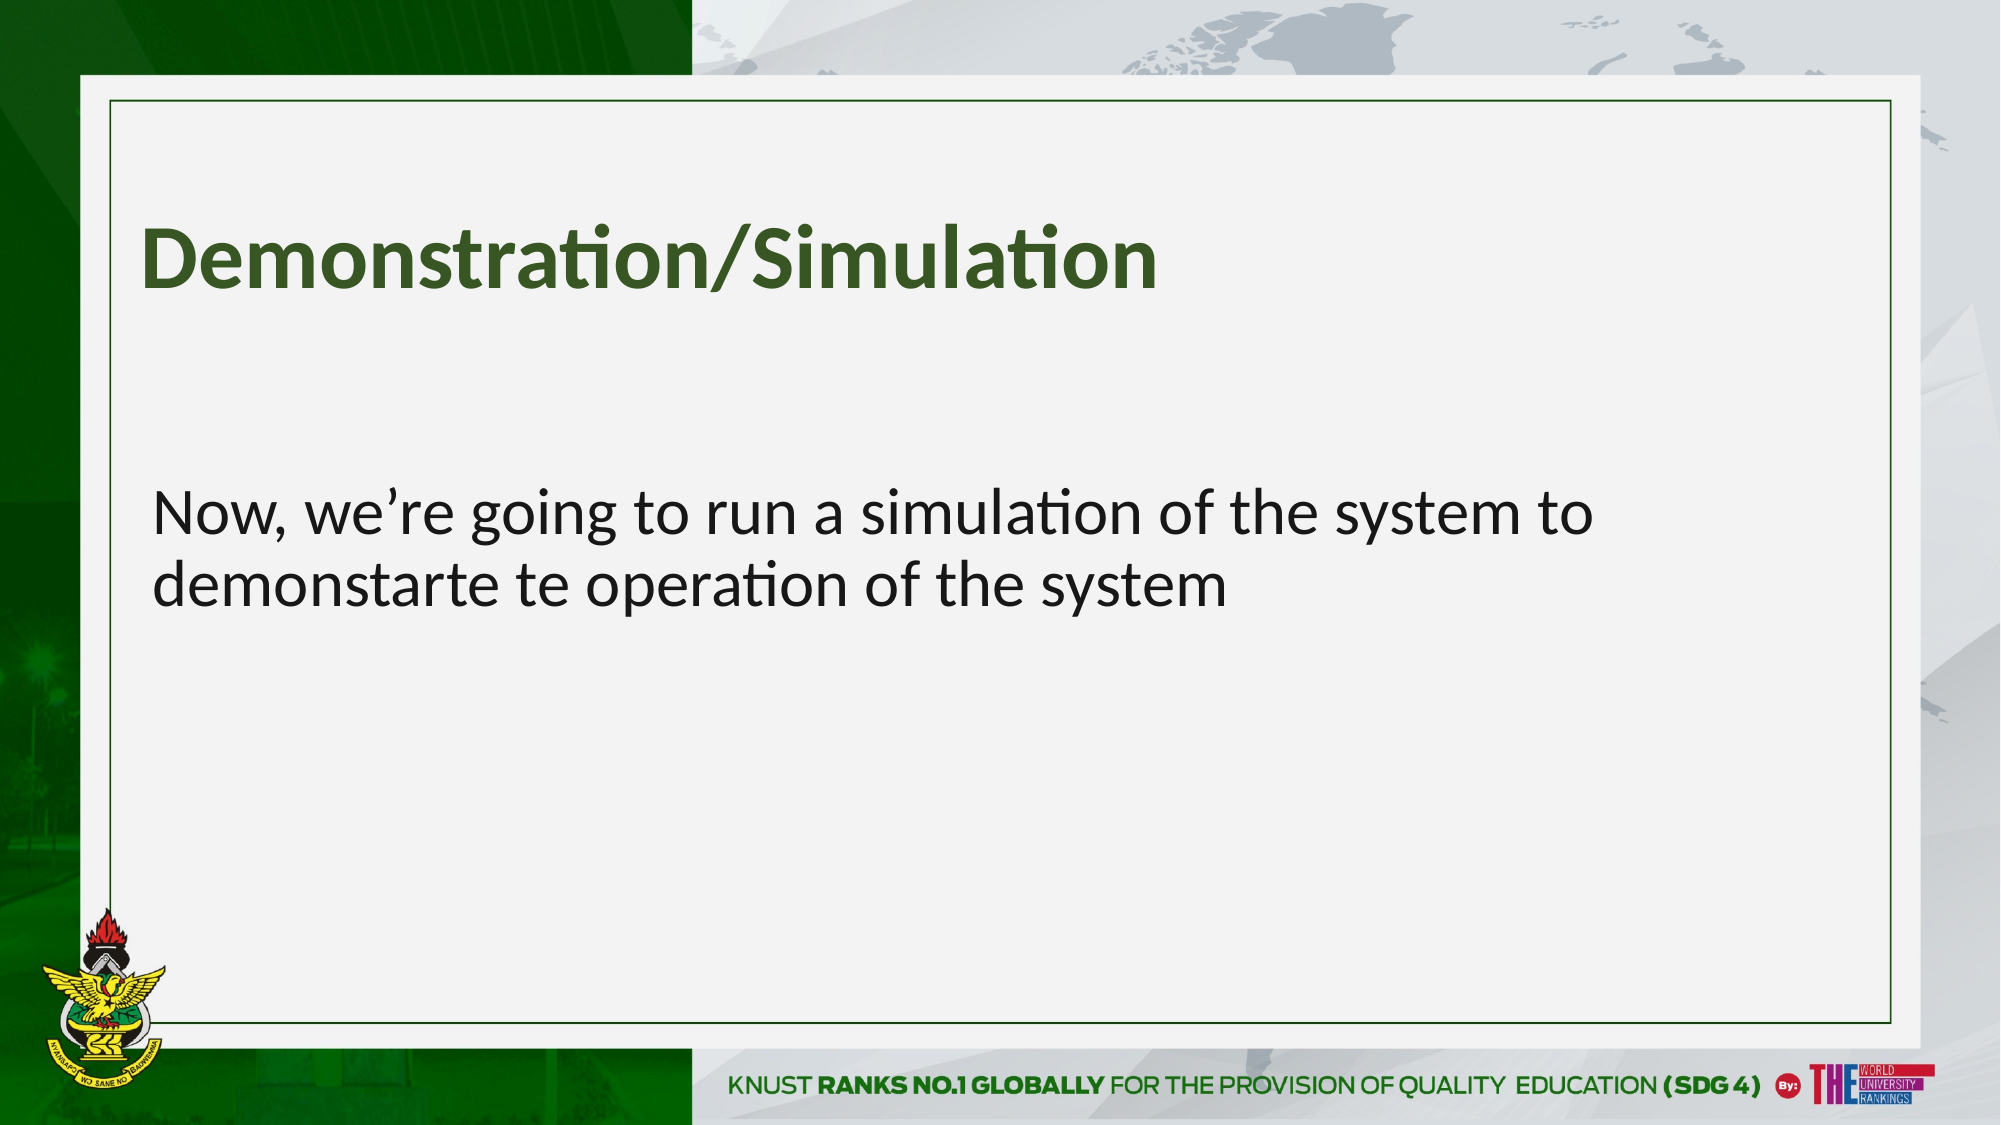

# Demonstration/Simulation
Now, we’re going to run a simulation of the system to demonstarte te operation of the system